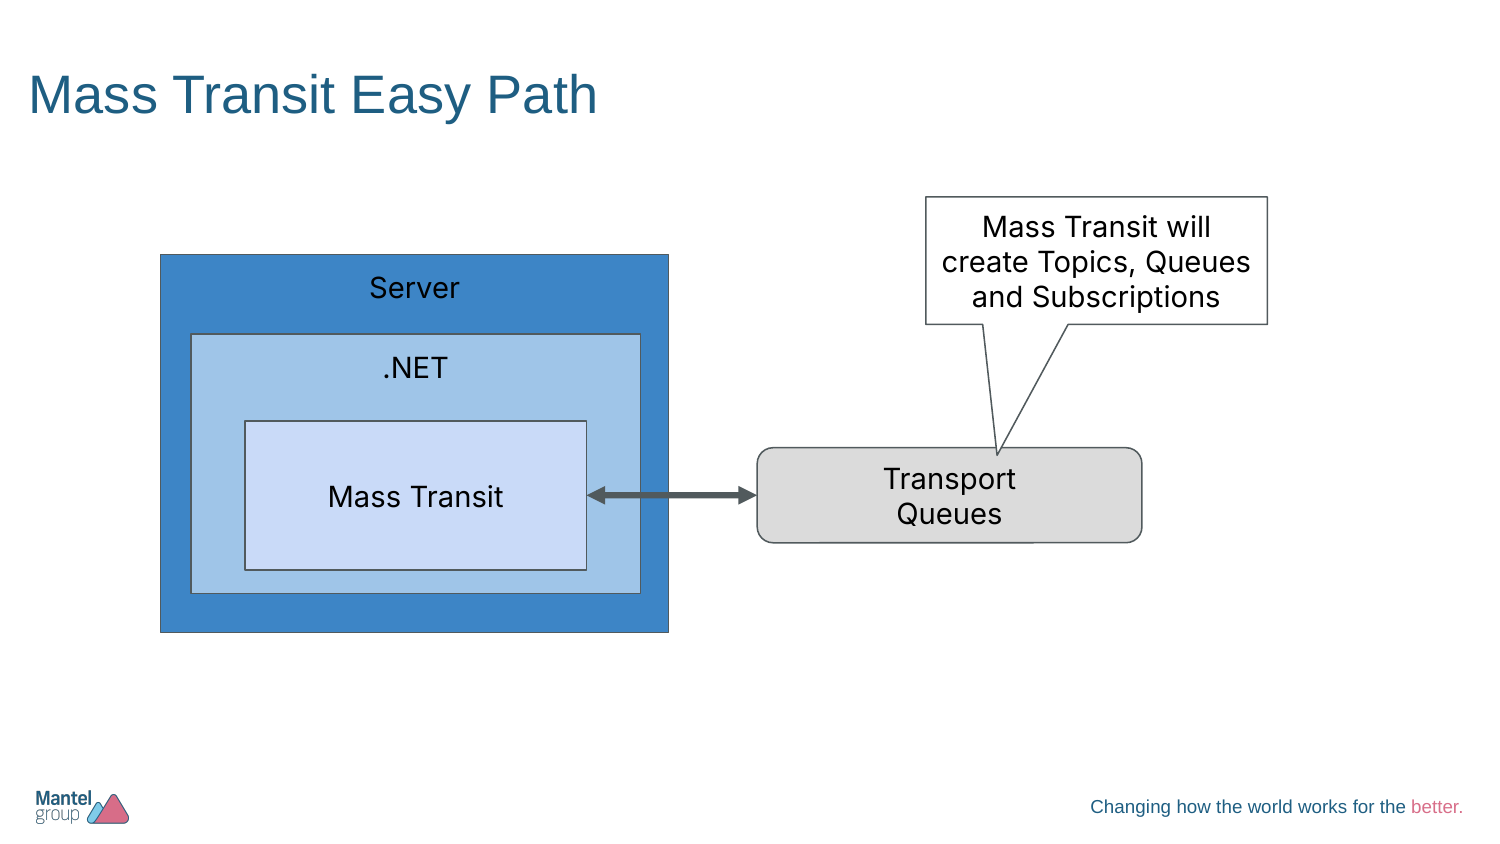

# Mass Transit Easy Path
Mass Transit will create Topics, Queues and Subscriptions
Server
.NET
Mass Transit
Transport
Queues